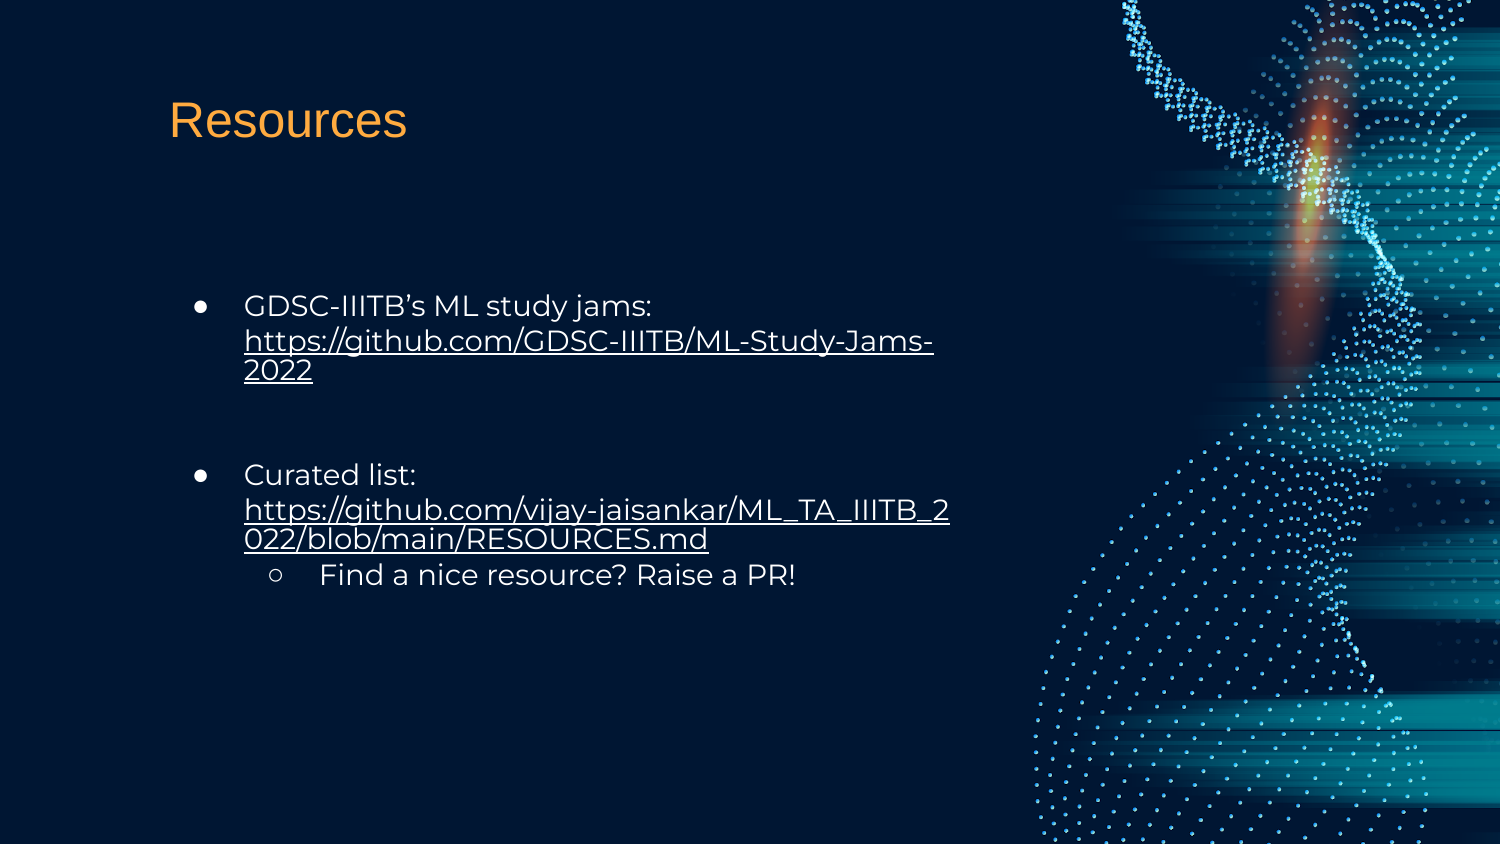

# Resources
GDSC-IIITB’s ML study jams: https://github.com/GDSC-IIITB/ML-Study-Jams-2022
Curated list: https://github.com/vijay-jaisankar/ML_TA_IIITB_2022/blob/main/RESOURCES.md
Find a nice resource? Raise a PR!